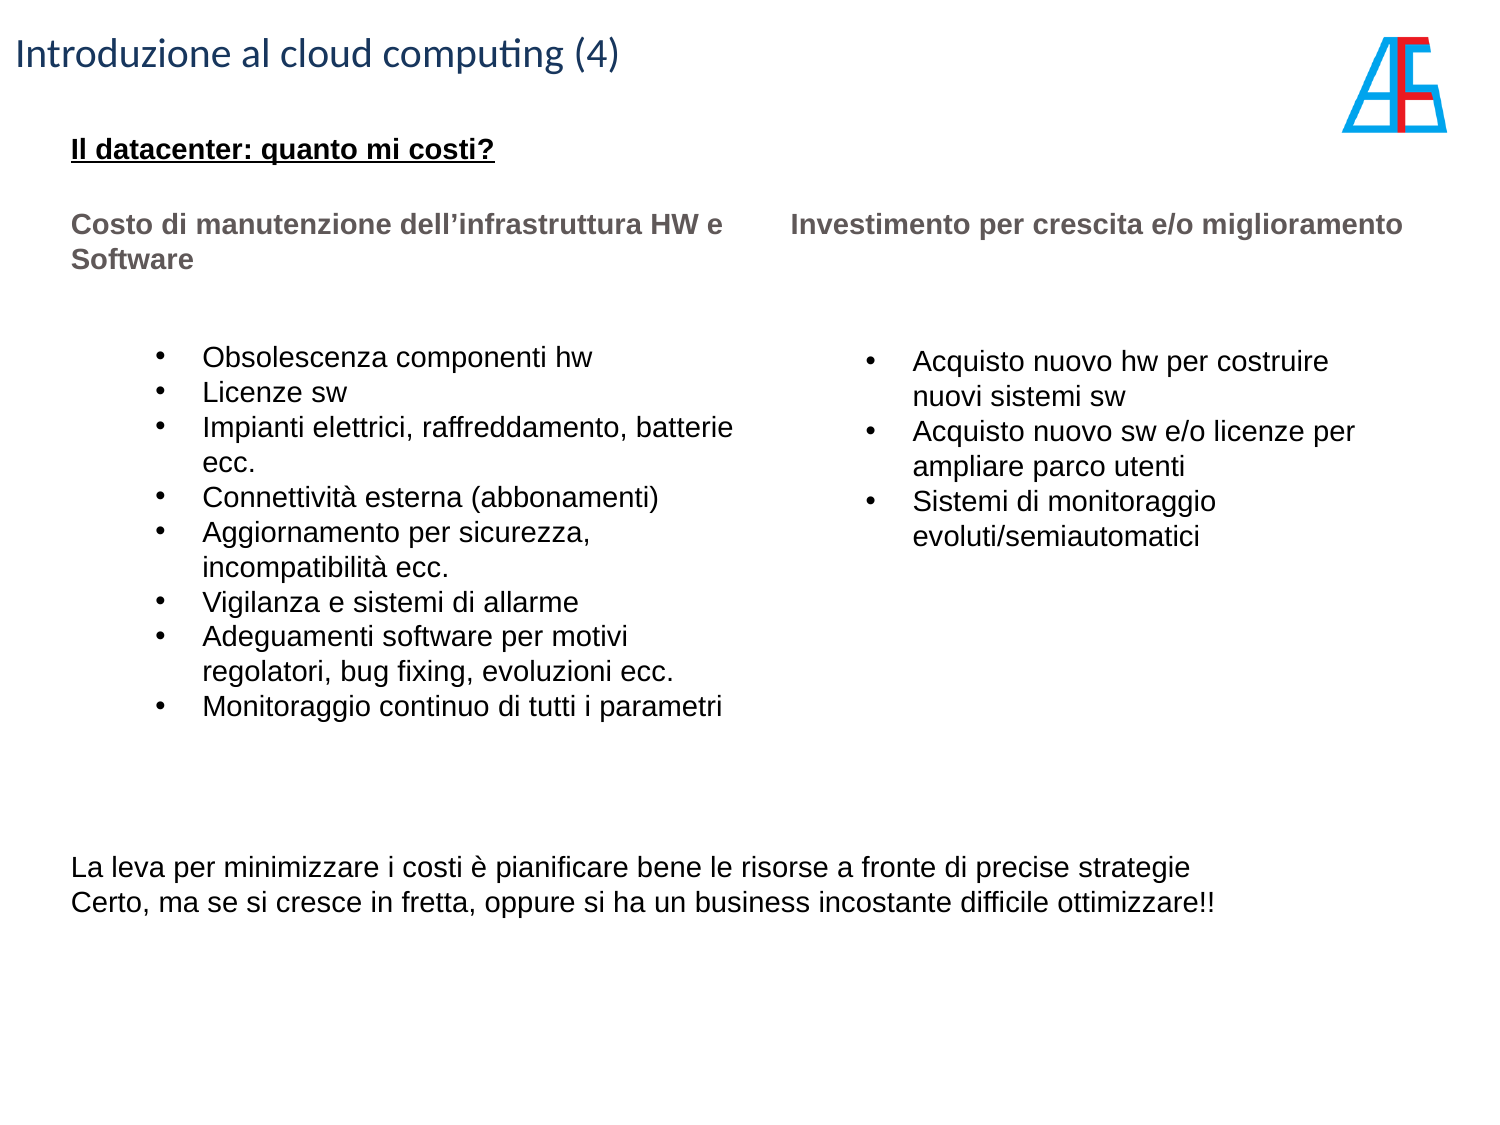

Introduzione al cloud computing (4)
Il datacenter: quanto mi costi?
Costo di manutenzione dell’infrastruttura HW e Software
Investimento per crescita e/o miglioramento

Obsolescenza componenti hw
Licenze sw
Impianti elettrici, raffreddamento, batterie ecc.
Connettività esterna (abbonamenti)
Aggiornamento per sicurezza, incompatibilità ecc.
Vigilanza e sistemi di allarme
Adeguamenti software per motivi regolatori, bug fixing, evoluzioni ecc.
Monitoraggio continuo di tutti i parametri
Acquisto nuovo hw per costruire nuovi sistemi sw
Acquisto nuovo sw e/o licenze per ampliare parco utenti
Sistemi di monitoraggio evoluti/semiautomatici
La leva per minimizzare i costi è pianificare bene le risorse a fronte di precise strategie
Certo, ma se si cresce in fretta, oppure si ha un business incostante difficile ottimizzare!!